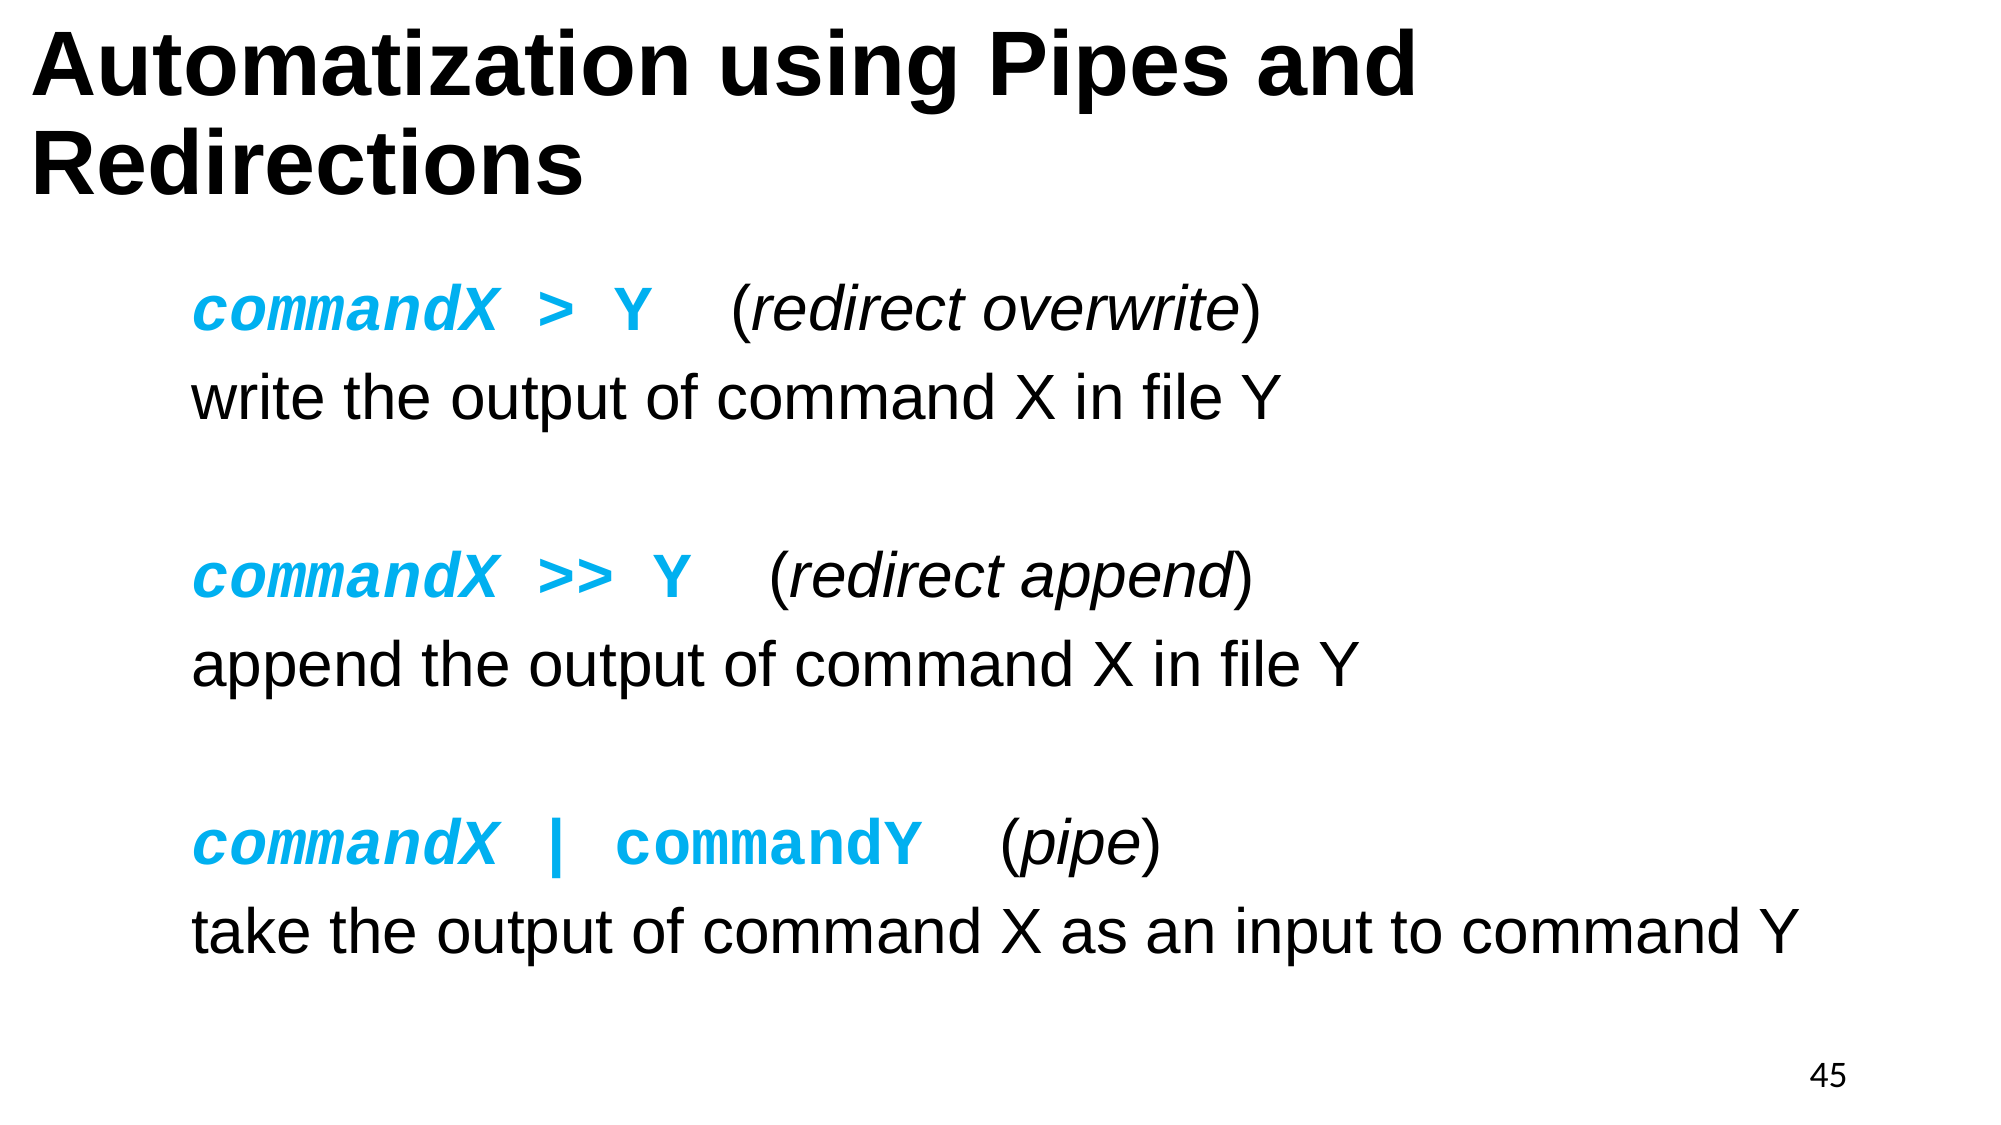

Automatization using Pipes and Redirections
commandX > Y  (redirect overwrite)
write the output of command X in file Y

commandX >> Y  (redirect append)
append the output of command X in file Y

commandX | commandY  (pipe)
take the output of command X as an input to command Y
45